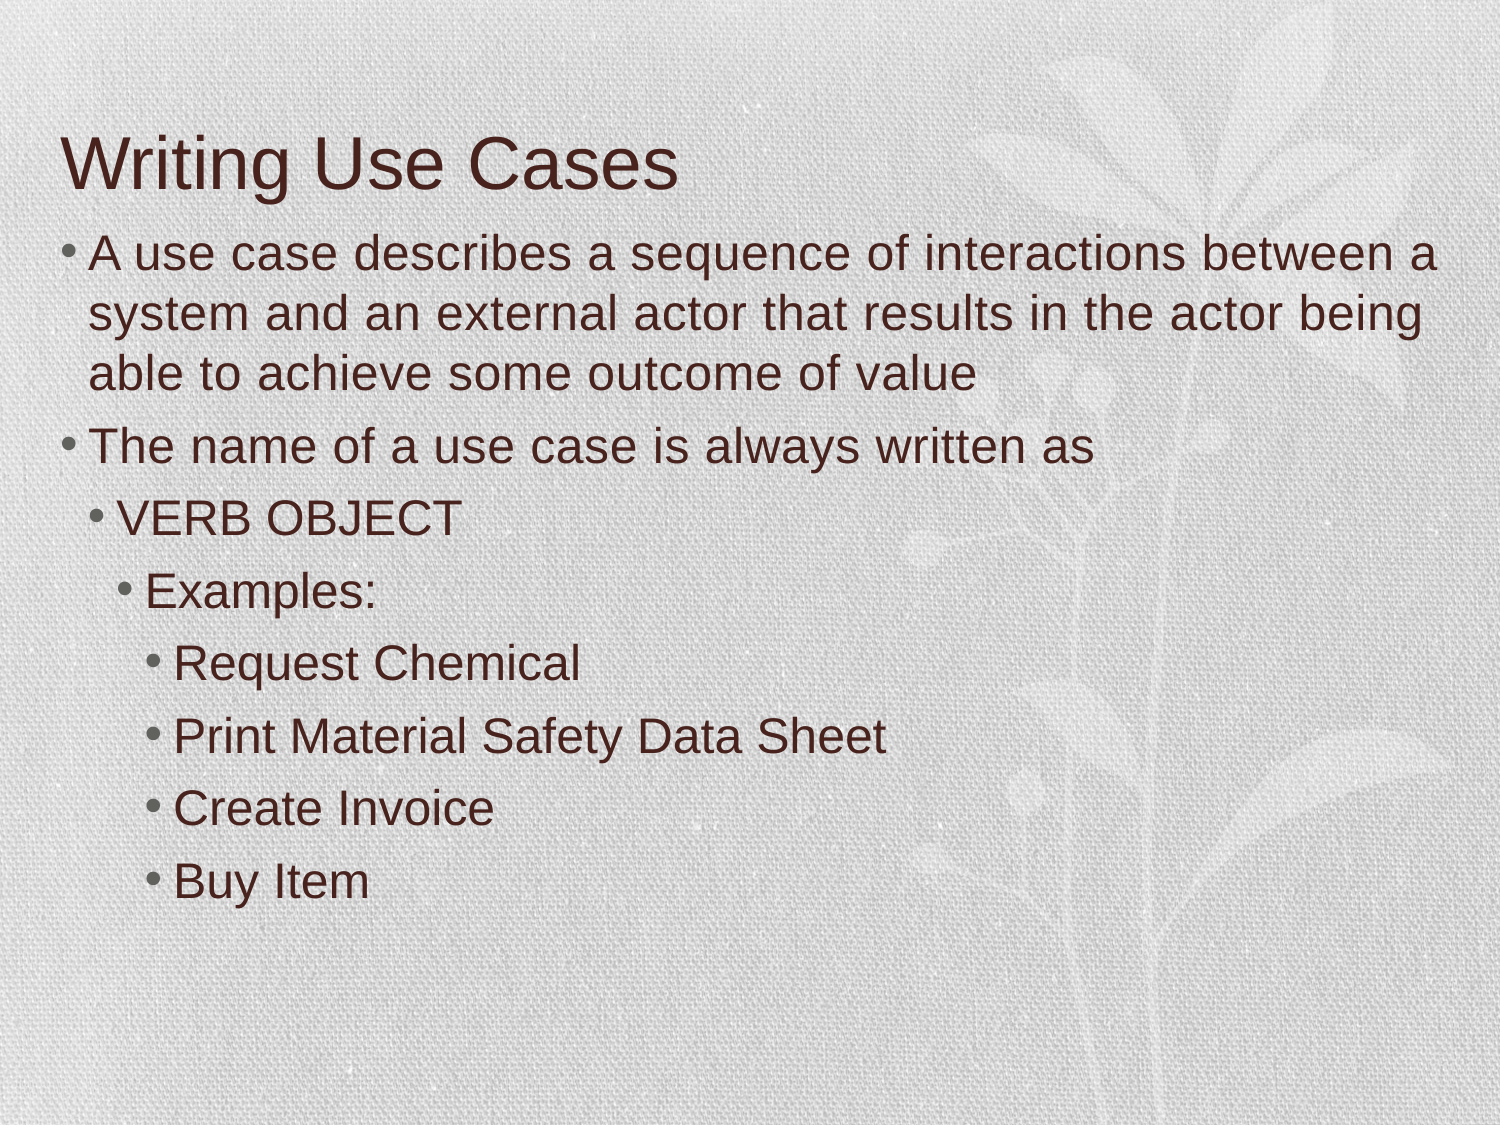

# Writing Use Cases
A use case describes a sequence of interactions between a system and an external actor that results in the actor being able to achieve some outcome of value
The name of a use case is always written as
VERB OBJECT
Examples:
Request Chemical
Print Material Safety Data Sheet
Create Invoice
Buy Item